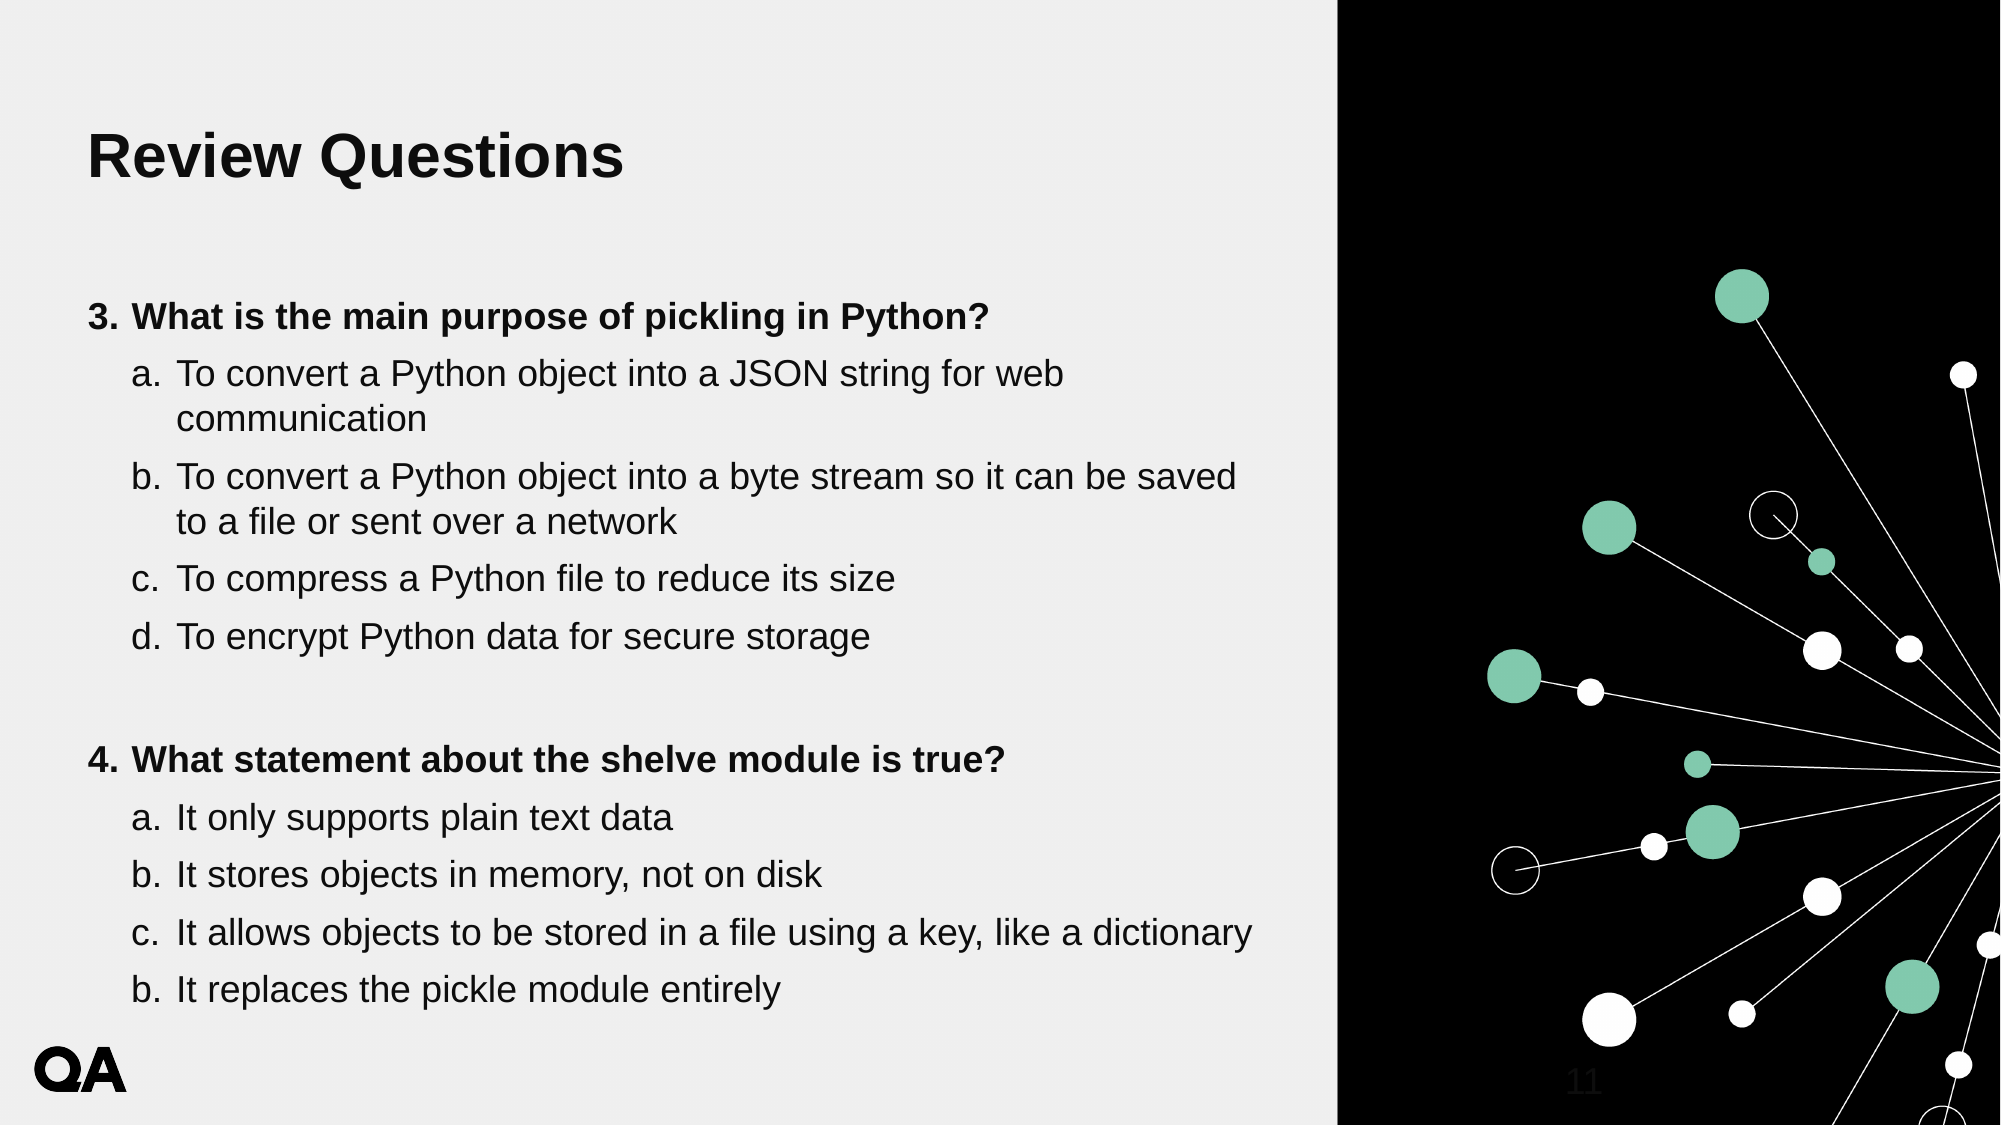

# Review Questions
What is the main purpose of pickling in Python?
To convert a Python object into a JSON string for web communication
To convert a Python object into a byte stream so it can be saved to a file or sent over a network
To compress a Python file to reduce its size
To encrypt Python data for secure storage

What statement about the shelve module is true?
It only supports plain text data
It stores objects in memory, not on disk
It allows objects to be stored in a file using a key, like a dictionary
It replaces the pickle module entirely

11